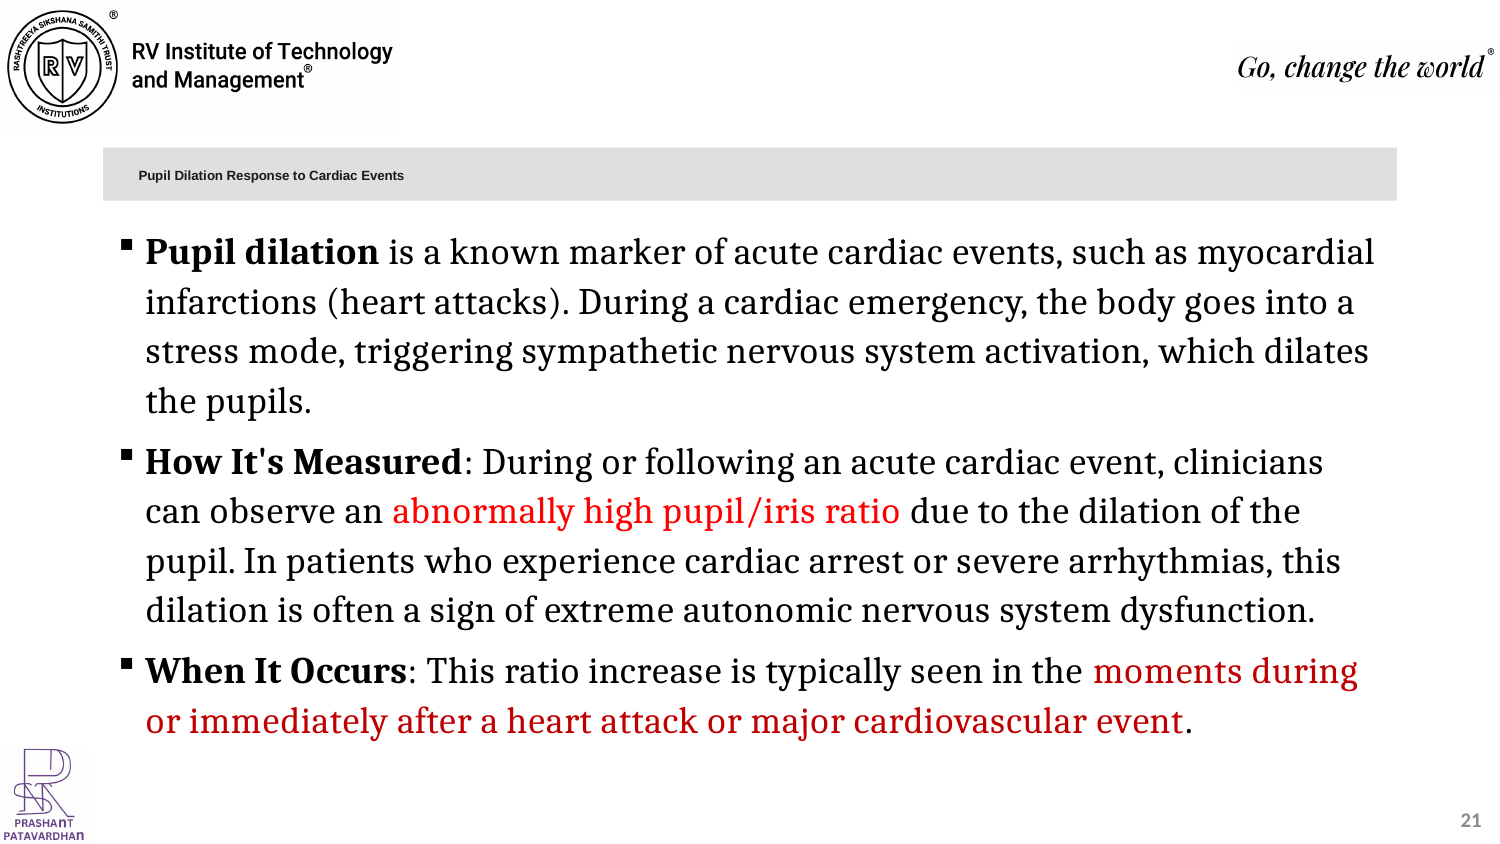

# Pupil Dilation Response to Cardiac Events
Pupil dilation is a known marker of acute cardiac events, such as myocardial infarctions (heart attacks). During a cardiac emergency, the body goes into a stress mode, triggering sympathetic nervous system activation, which dilates the pupils.
How It's Measured: During or following an acute cardiac event, clinicians can observe an abnormally high pupil/iris ratio due to the dilation of the pupil. In patients who experience cardiac arrest or severe arrhythmias, this dilation is often a sign of extreme autonomic nervous system dysfunction.
When It Occurs: This ratio increase is typically seen in the moments during or immediately after a heart attack or major cardiovascular event.
21